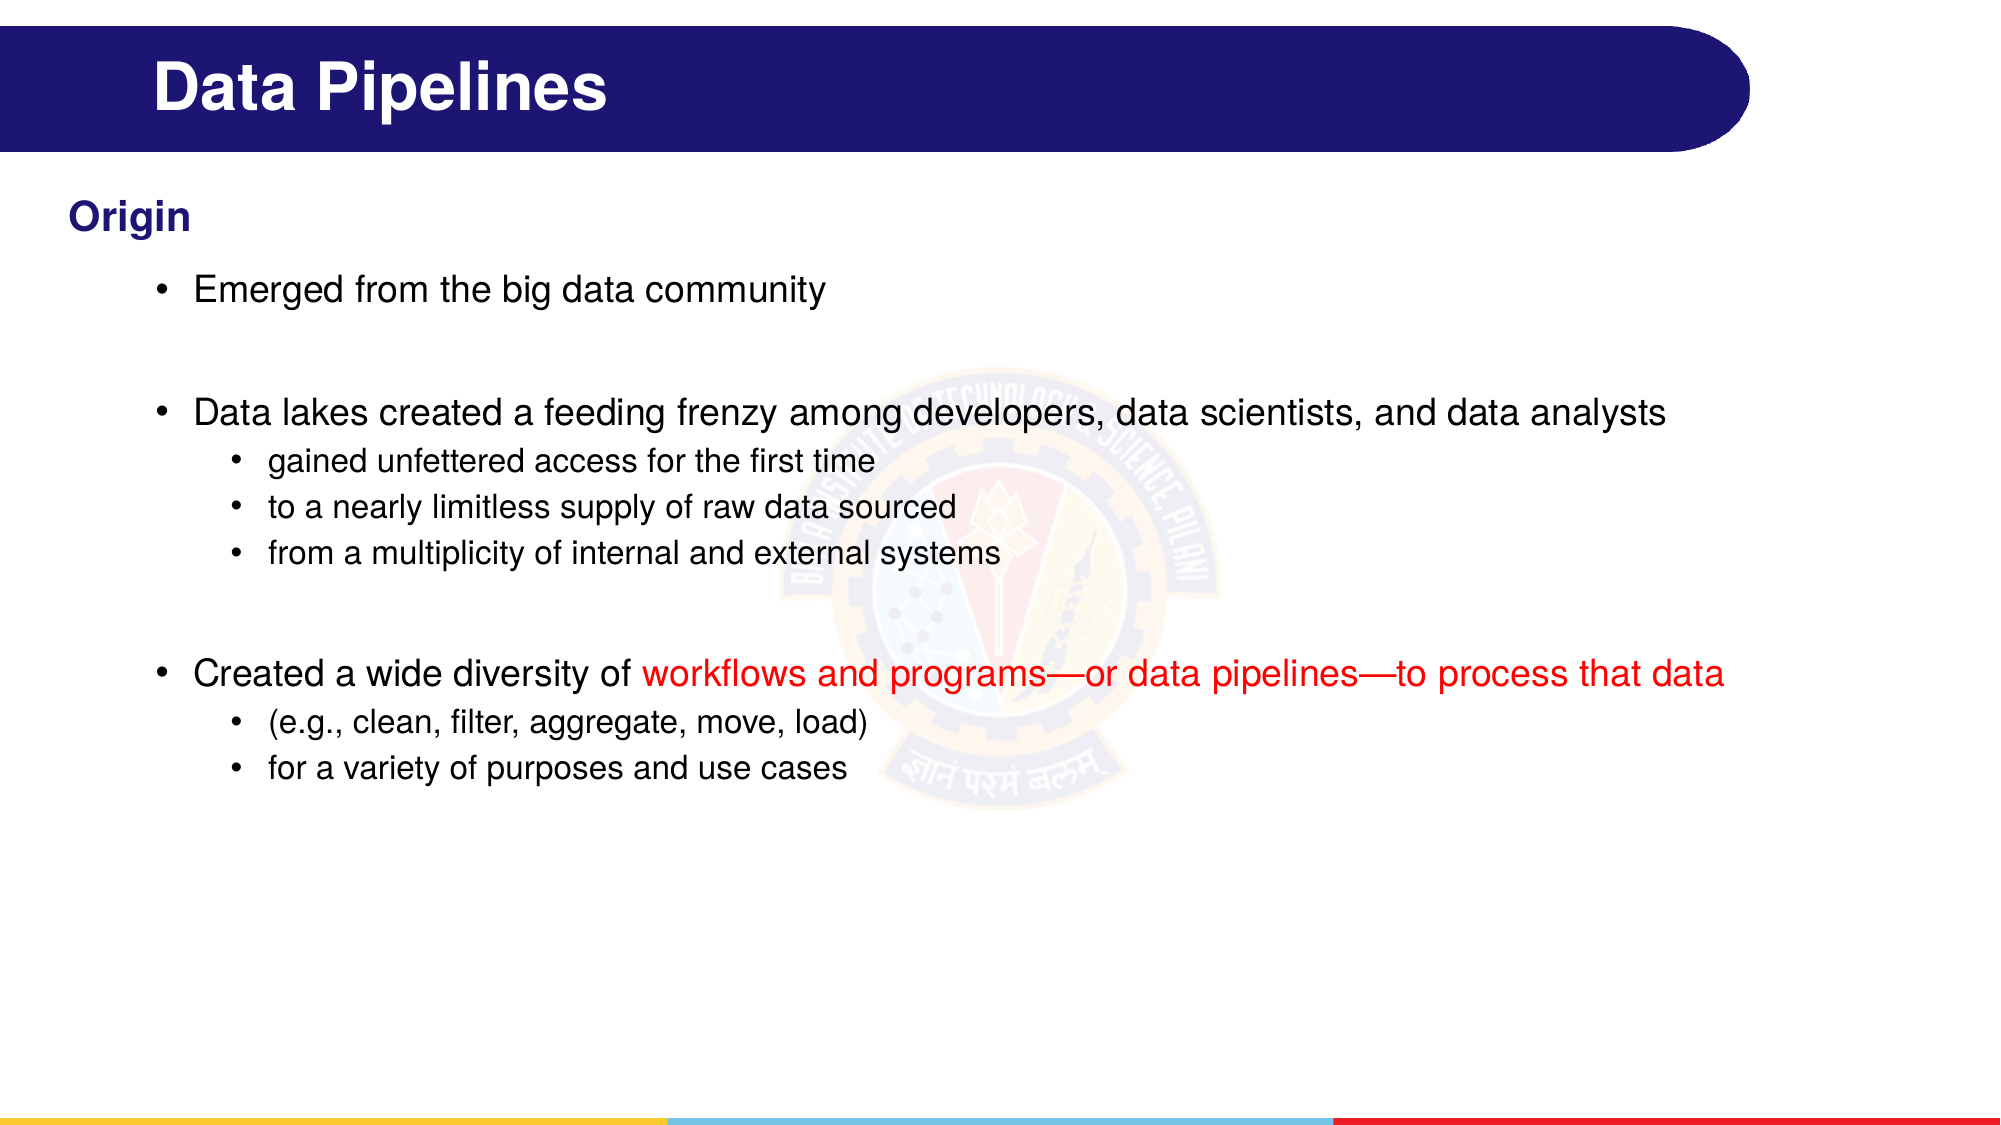

# Data Pipelines
Origin
Emerged from the big data community

Data lakes created a feeding frenzy among developers, data scientists, and data analysts
gained unfettered access for the first time
to a nearly limitless supply of raw data sourced
from a multiplicity of internal and external systems

Created a wide diversity of workflows and programs—or data pipelines—to process that data
(e.g., clean, filter, aggregate, move, load)
for a variety of purposes and use cases